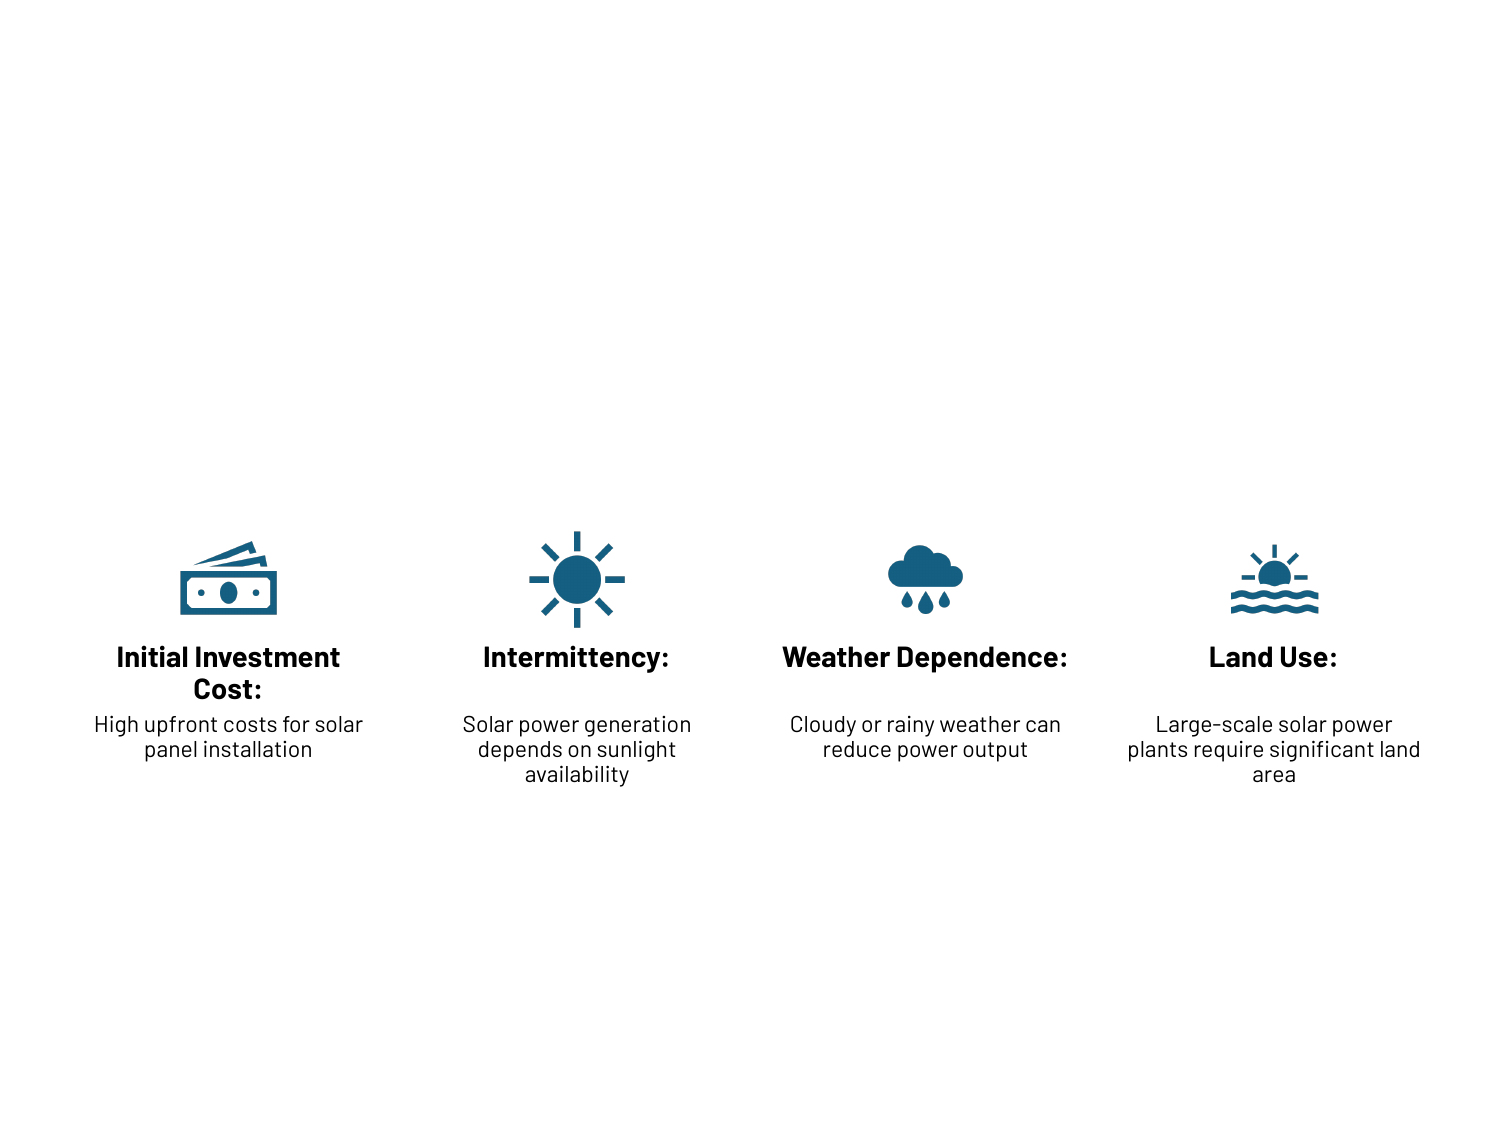

# Slide 6: Challenges and Limitations
Initial Investment Cost:
High upfront costs for solar panel installation
Intermittency:
Solar power generation depends on sunlight availability
Weather Dependence:
Cloudy or rainy weather can reduce power output
Land Use:
Large-scale solar power plants require significant land area